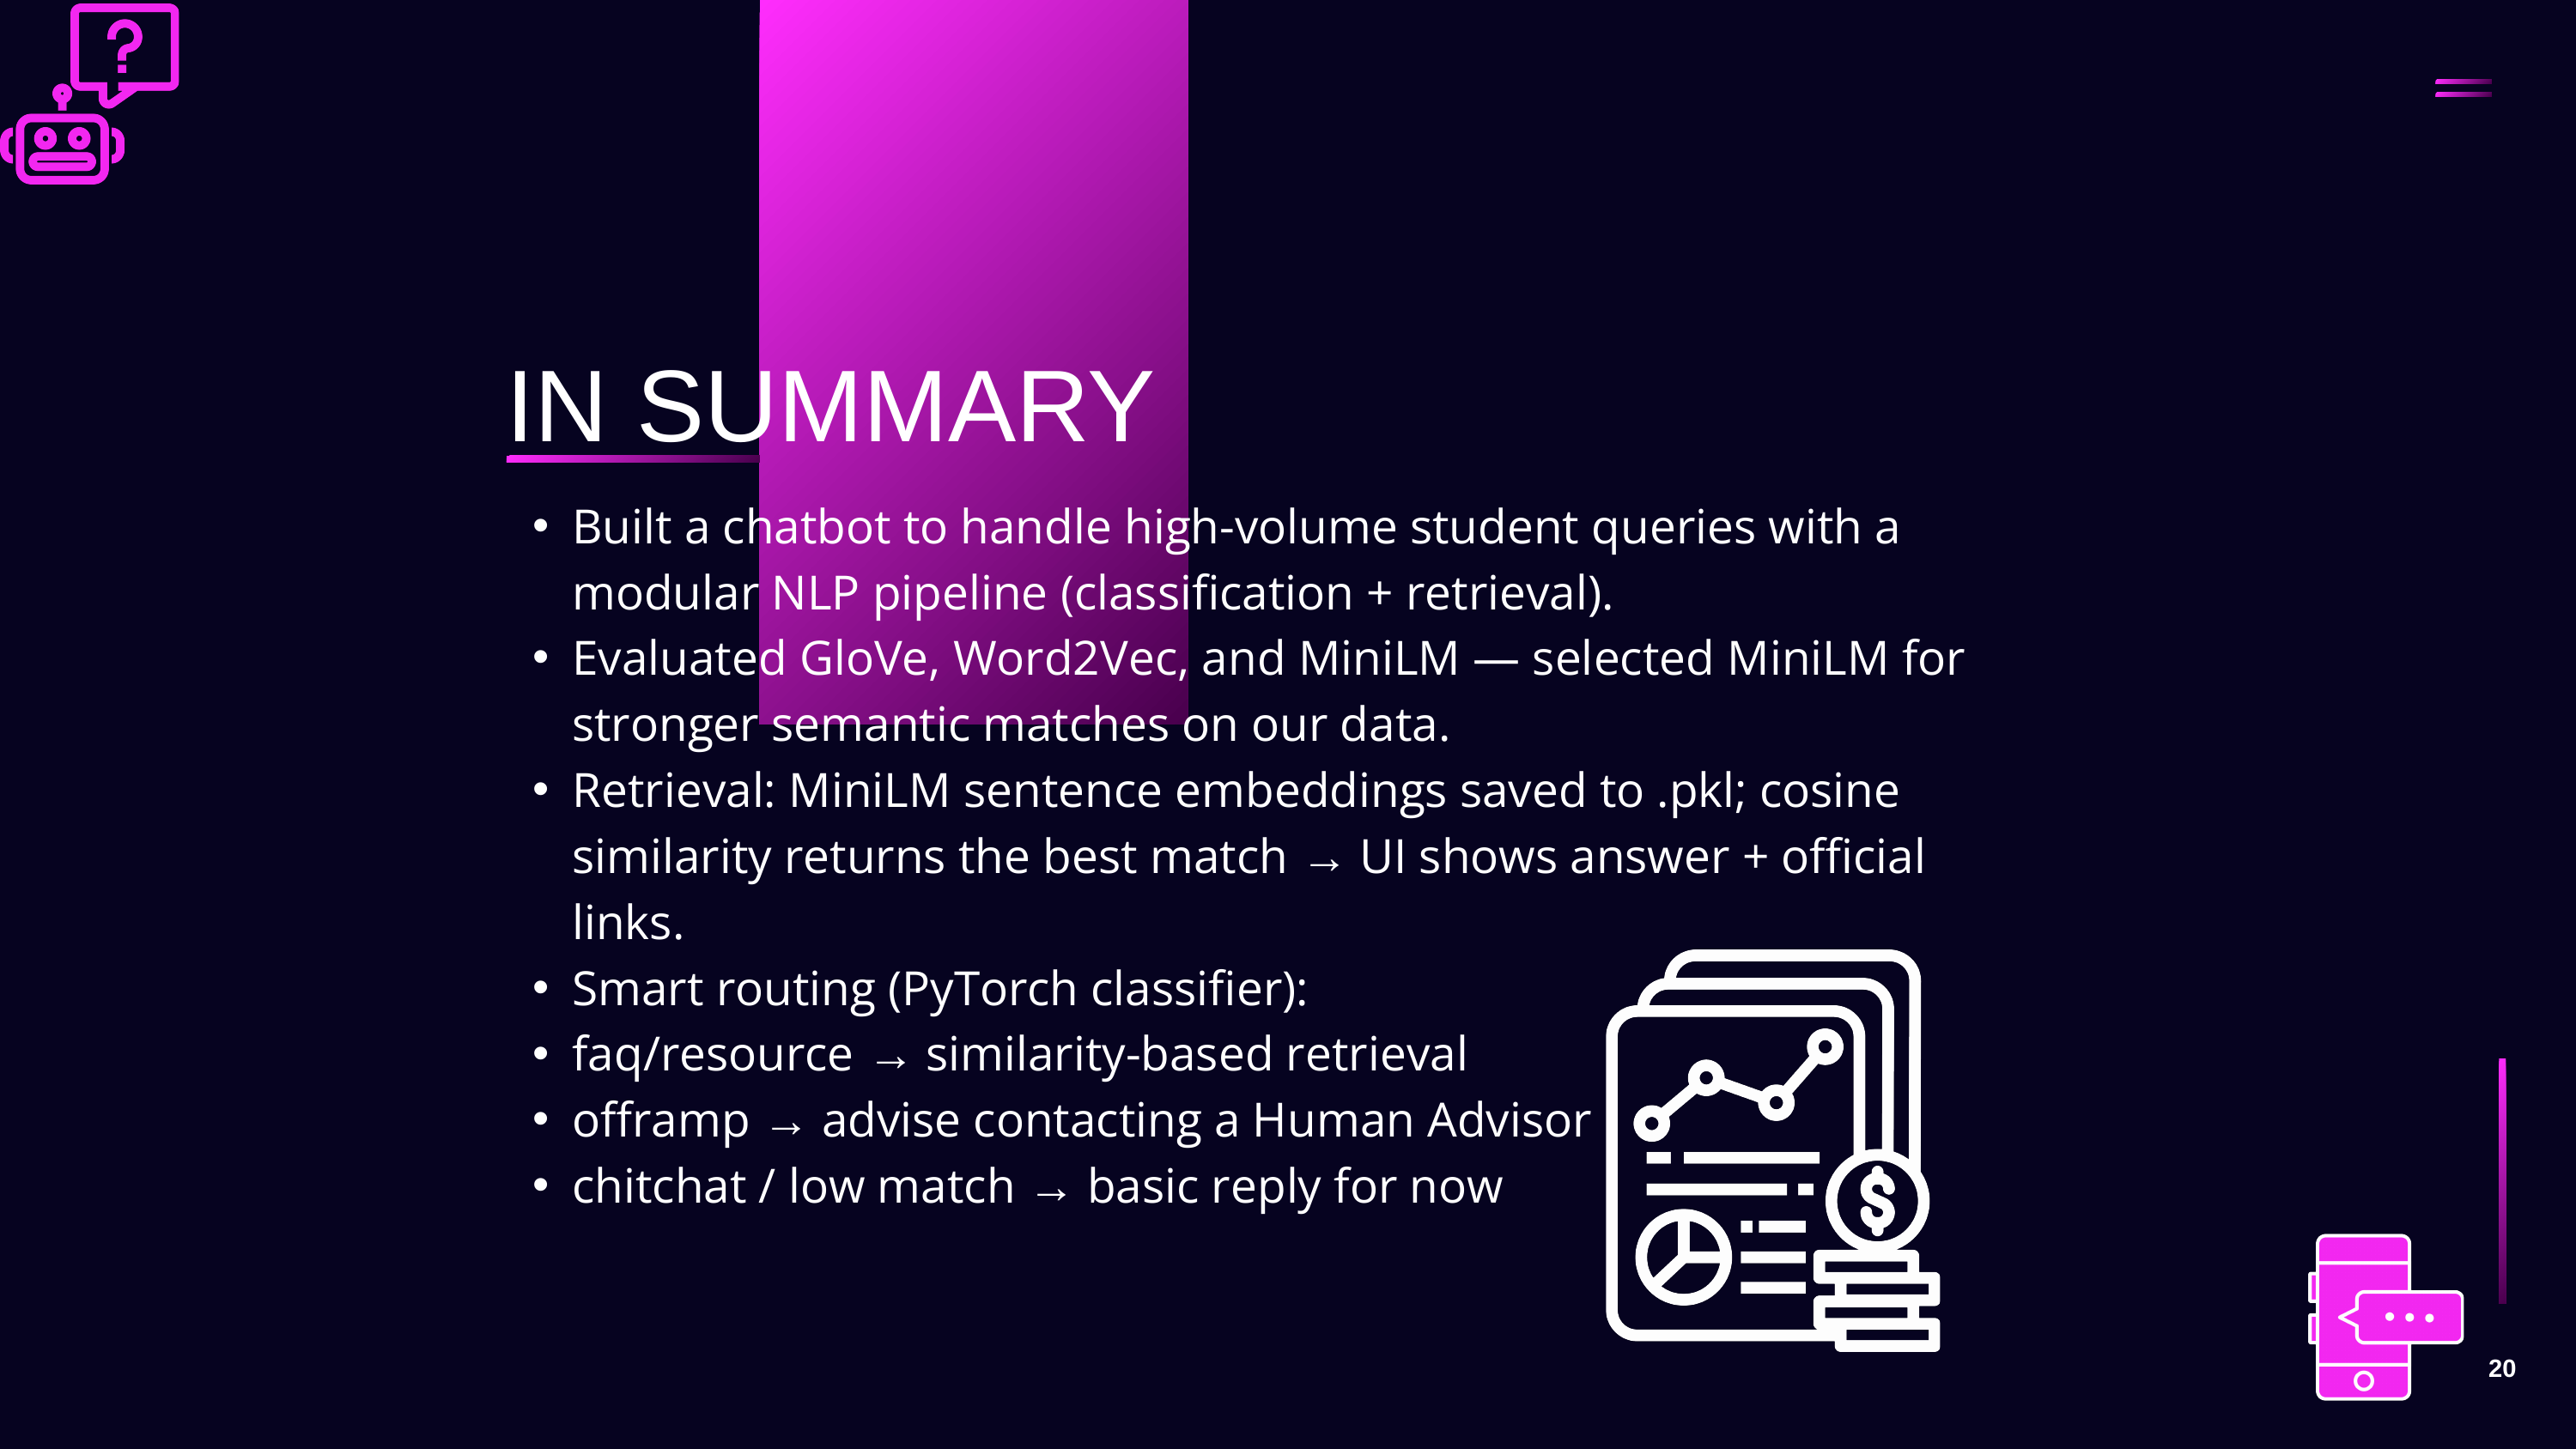

IN SUMMARY

Built a chatbot to handle high-volume student queries with a modular NLP pipeline (classification + retrieval).
Evaluated GloVe, Word2Vec, and MiniLM — selected MiniLM for stronger semantic matches on our data.
Retrieval: MiniLM sentence embeddings saved to .pkl; cosine similarity returns the best match → UI shows answer + official links.
Smart routing (PyTorch classifier):
faq/resource → similarity-based retrieval
offramp → advise contacting a Human Advisor
chitchat / low match → basic reply for now

20